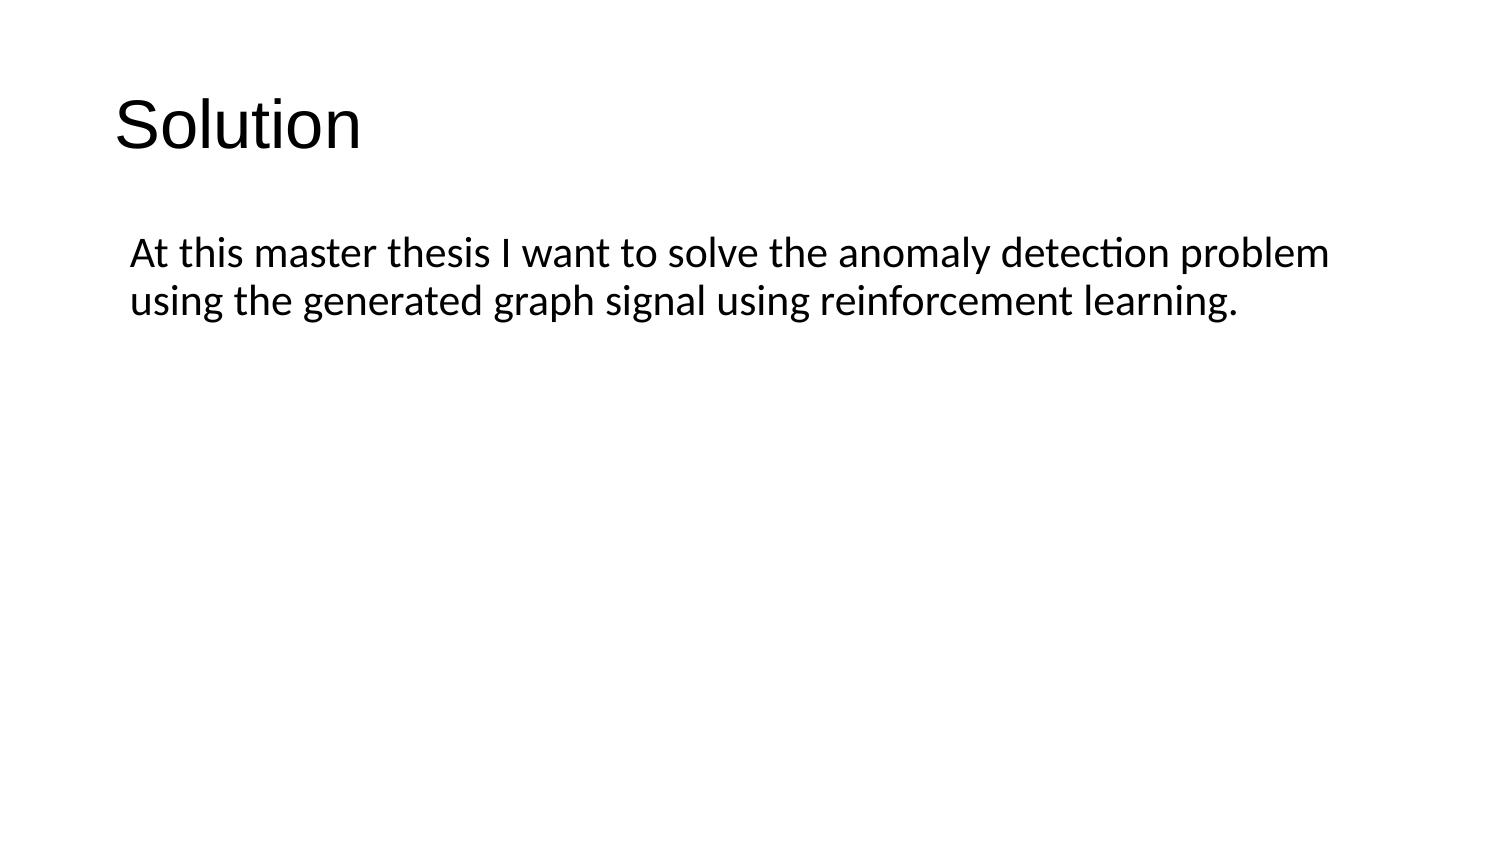

# Solution
At this master thesis I want to solve the anomaly detection problem using the generated graph signal using reinforcement learning.